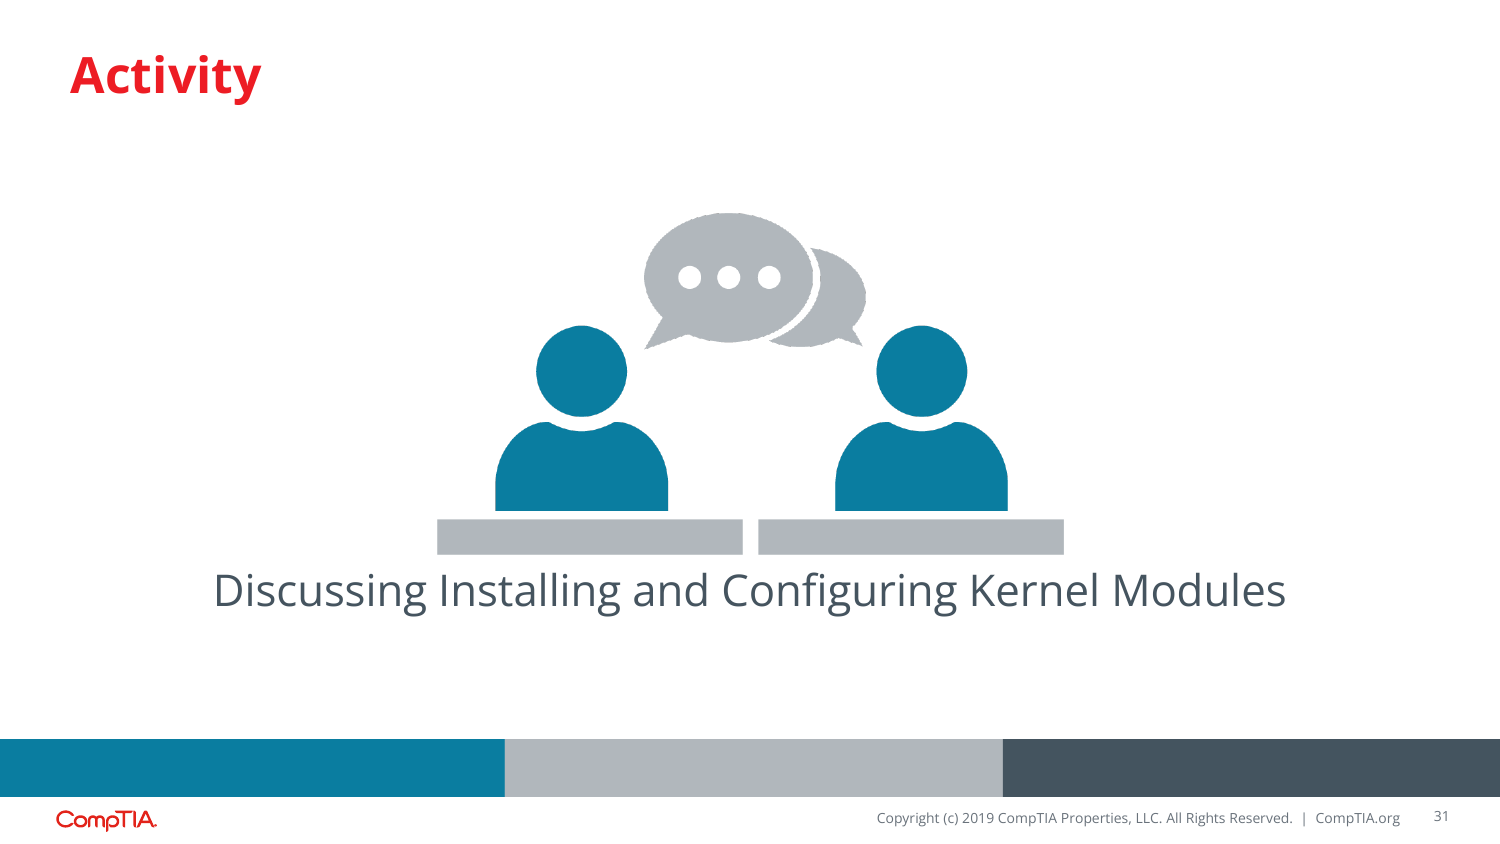

Discussing Installing and Configuring Kernel Modules
31